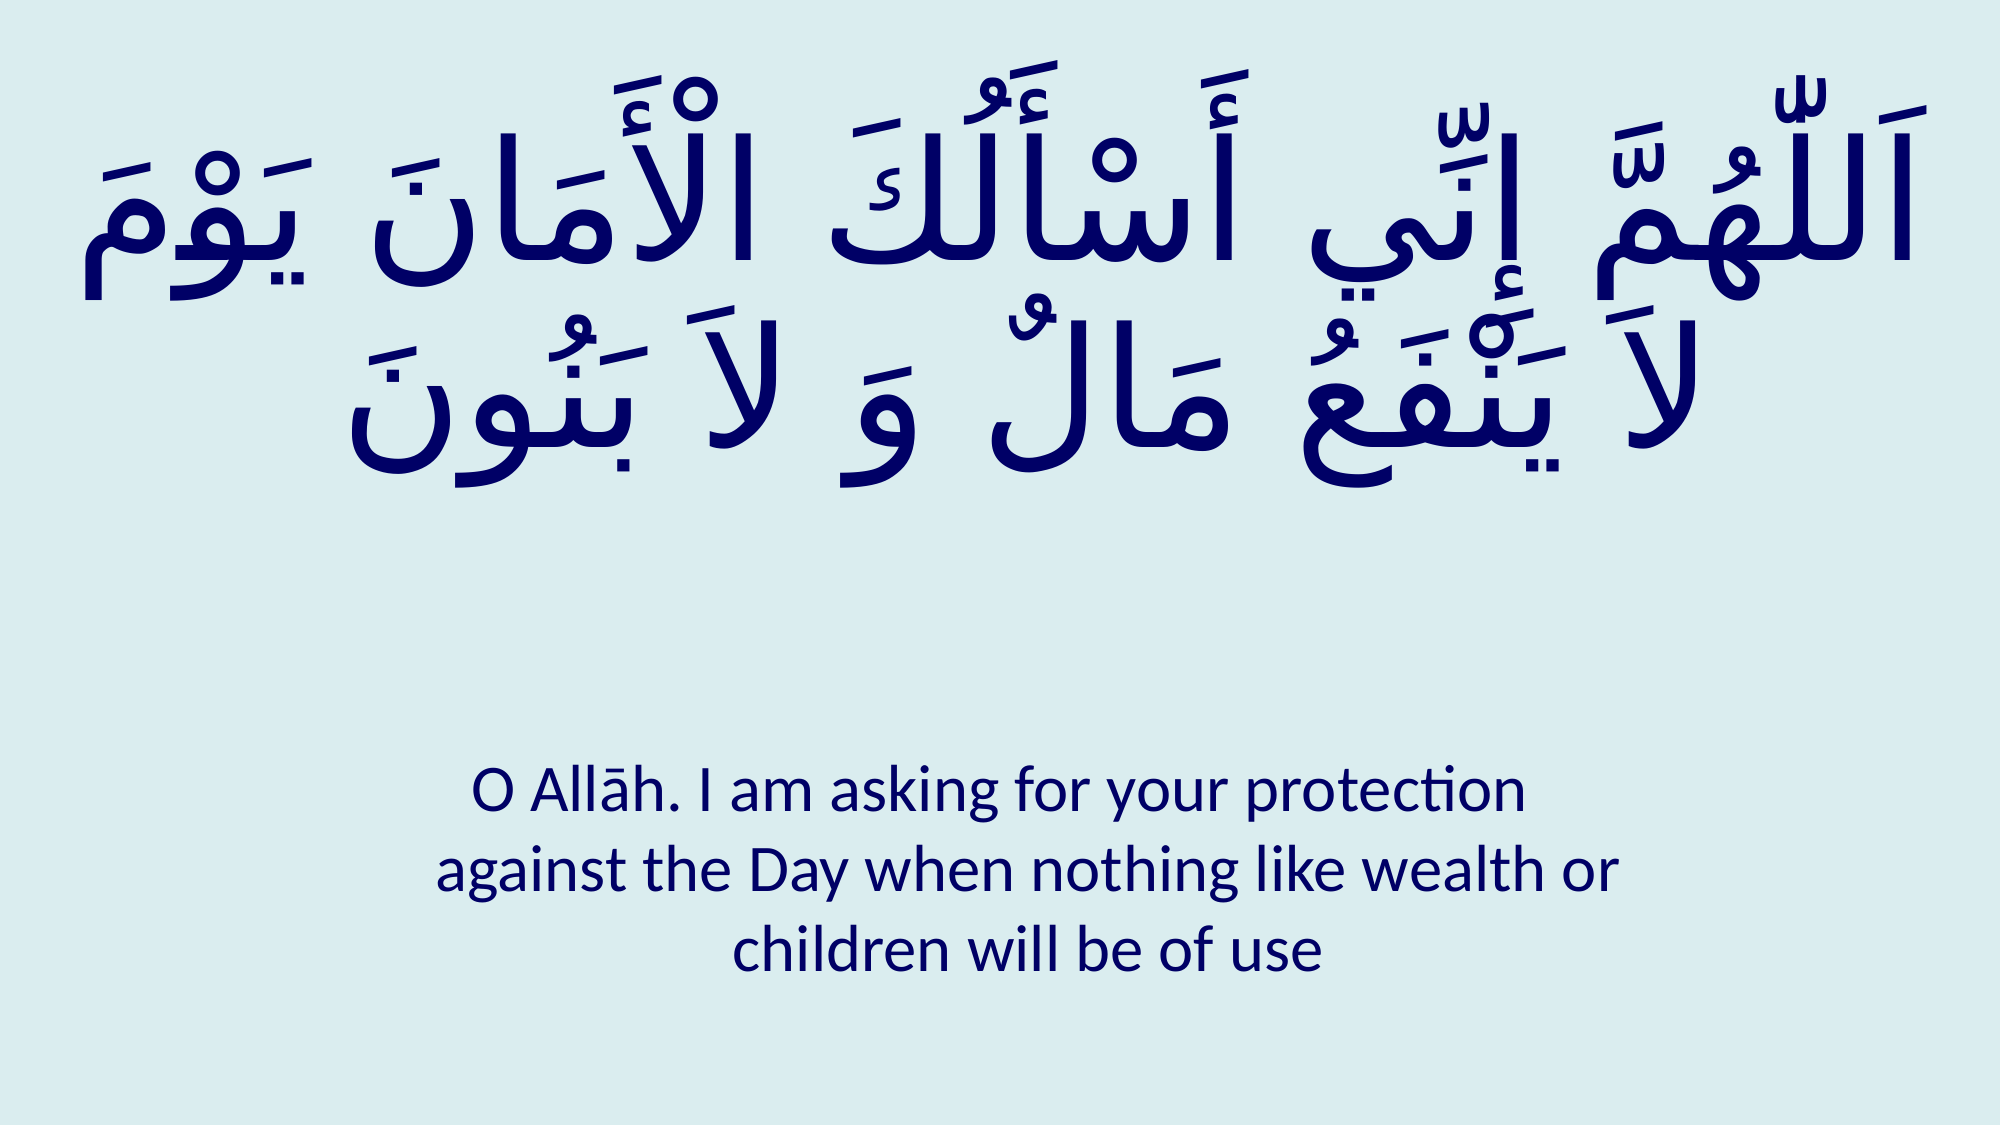

# اَللّٰهُمَّ إِنِّي أَسْأَلُكَ الْأَمَانَ يَوْمَ لاَ يَنْفَعُ مَالٌ وَ لاَ بَنُونَ
O Allāh. I am asking for your protection against the Day when nothing like wealth or children will be of use